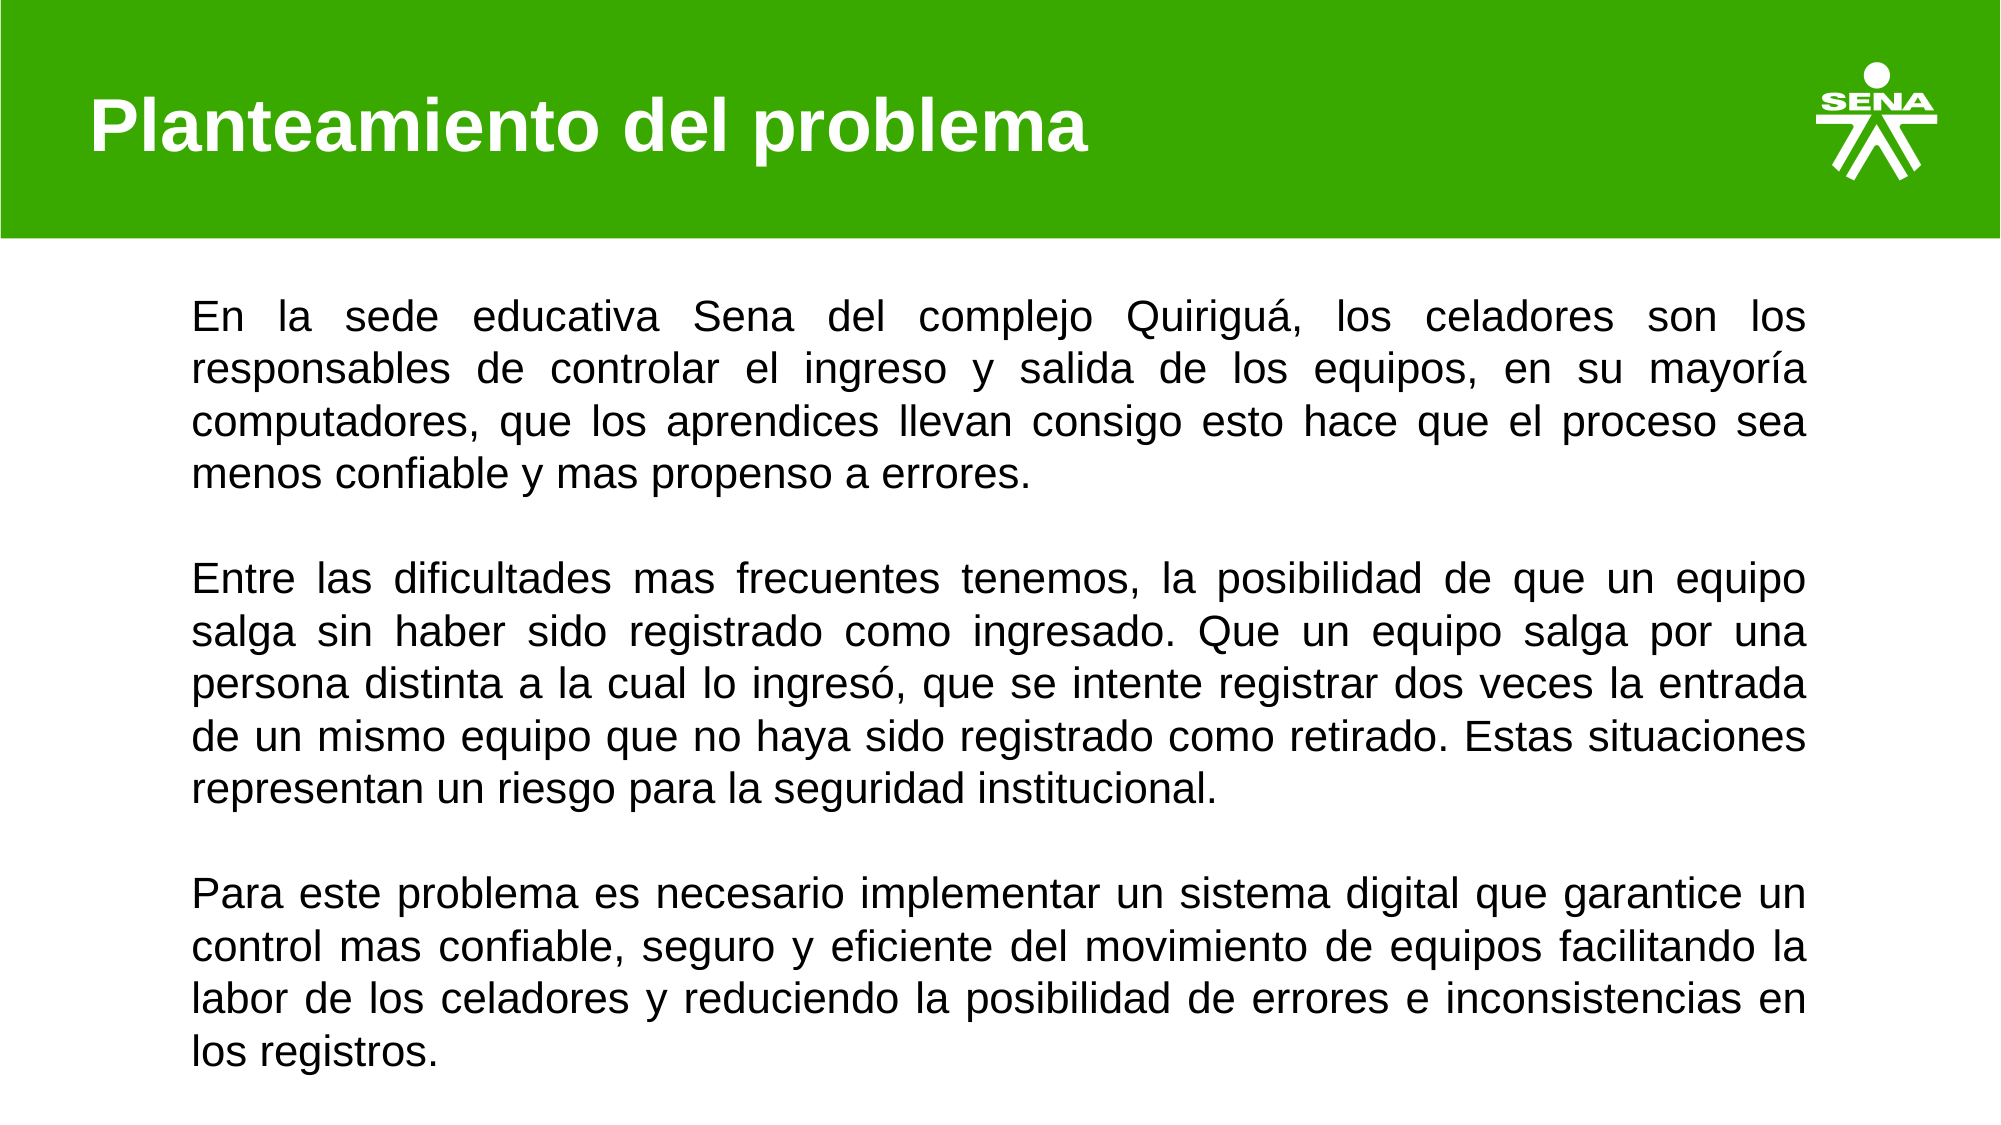

# Planteamiento del problema
En la sede educativa Sena del complejo Quiriguá, los celadores son los responsables de controlar el ingreso y salida de los equipos, en su mayoría computadores, que los aprendices llevan consigo esto hace que el proceso sea menos confiable y mas propenso a errores.

Entre las dificultades mas frecuentes tenemos, la posibilidad de que un equipo salga sin haber sido registrado como ingresado. Que un equipo salga por una persona distinta a la cual lo ingresó, que se intente registrar dos veces la entrada de un mismo equipo que no haya sido registrado como retirado. Estas situaciones representan un riesgo para la seguridad institucional.

Para este problema es necesario implementar un sistema digital que garantice un control mas confiable, seguro y eficiente del movimiento de equipos facilitando la labor de los celadores y reduciendo la posibilidad de errores e inconsistencias en los registros.